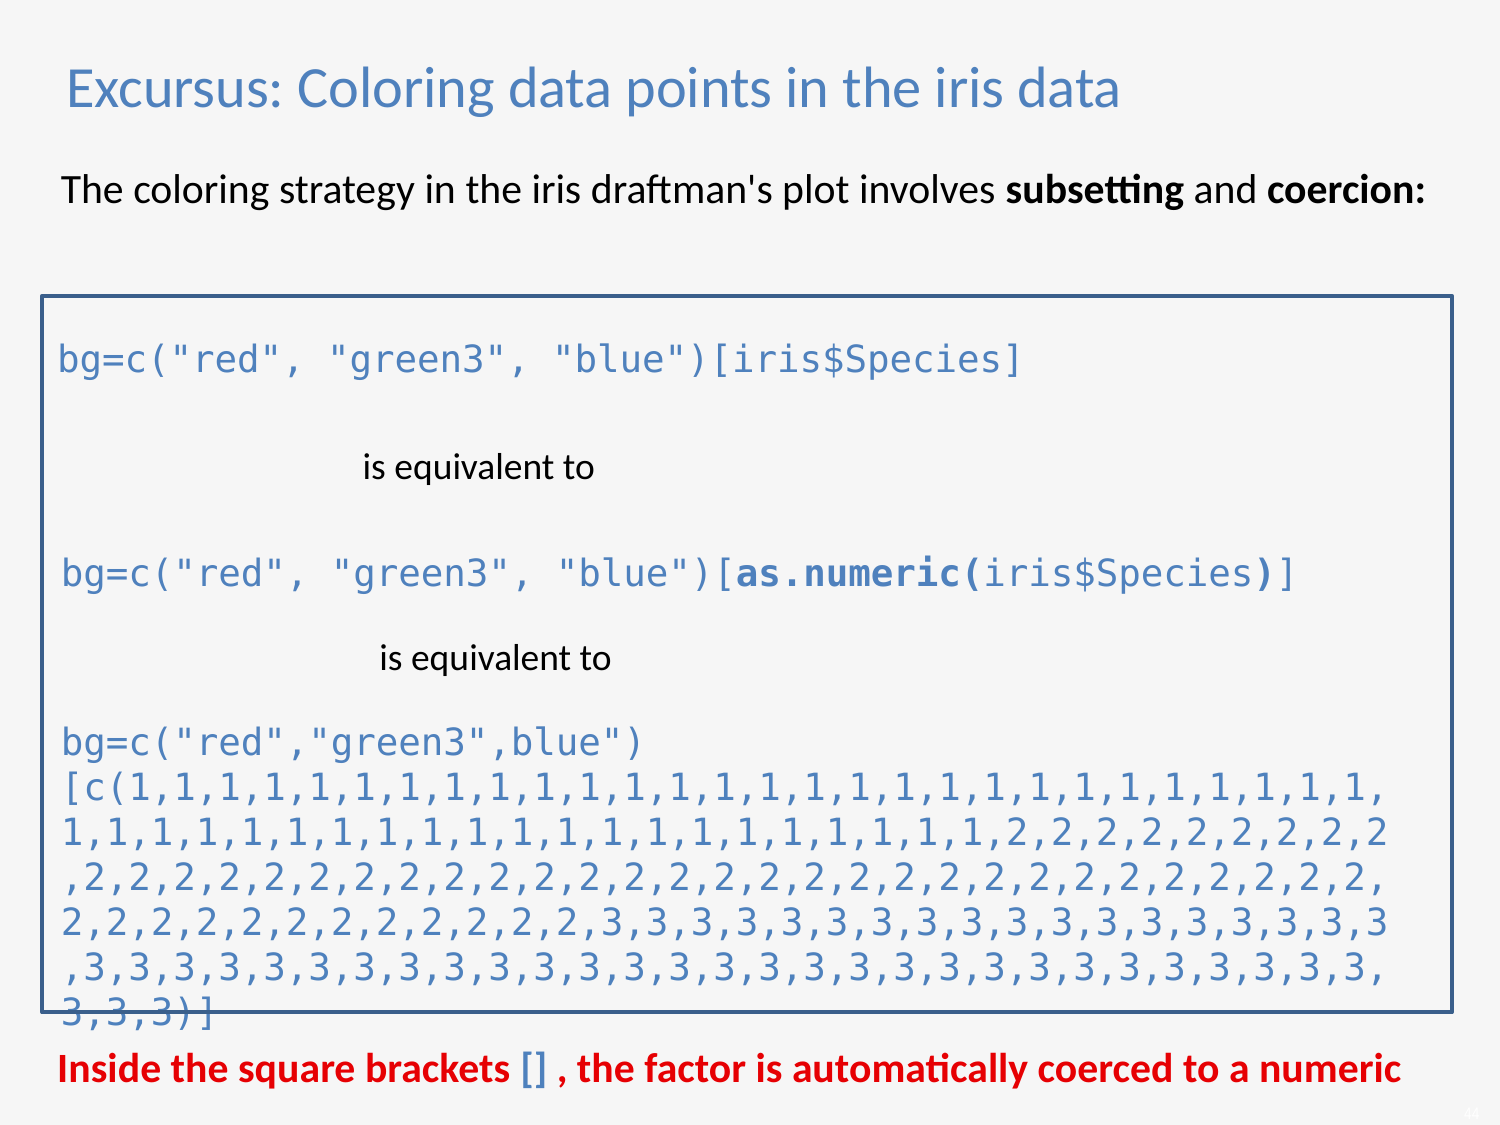

# Excursus: Coloring data points in the iris data
The coloring strategy in the iris draftman's plot involves subsetting and coercion:

bg=c("red", "green3", "blue")[iris$Species]
is equivalent to
bg=c("red", "green3", "blue")[as.numeric(iris$Species)]
is equivalent to
bg=c("red","green3",blue")[c(1,1,1,1,1,1,1,1,1,1,1,1,1,1,1,1,1,1,1,1,1,1,1,1,1,1,1,1,1,1,1,1,1,1,1,1,1,1,1,1,1,1,1,1,1,1,1,1,1,2,2,2,2,2,2,2,2,2,2,2,2,2,2,2,2,2,2,2,2,2,2,2,2,2,2,2,2,2,2,2,2,2,2,2,2,2,2,2,2,2,2,2,2,2,2,2,2,2,2,3,3,3,3,3,3,3,3,3,3,3,3,3,3,3,3,3,3,3,3,3,3,3,3,3,3,3,3,3,3,3,3,3,3,3,3,3,3,3,3,3,3,3,3,3,3,3,3,3,3)]
Inside the square brackets [] , the factor is automatically coerced to a numeric